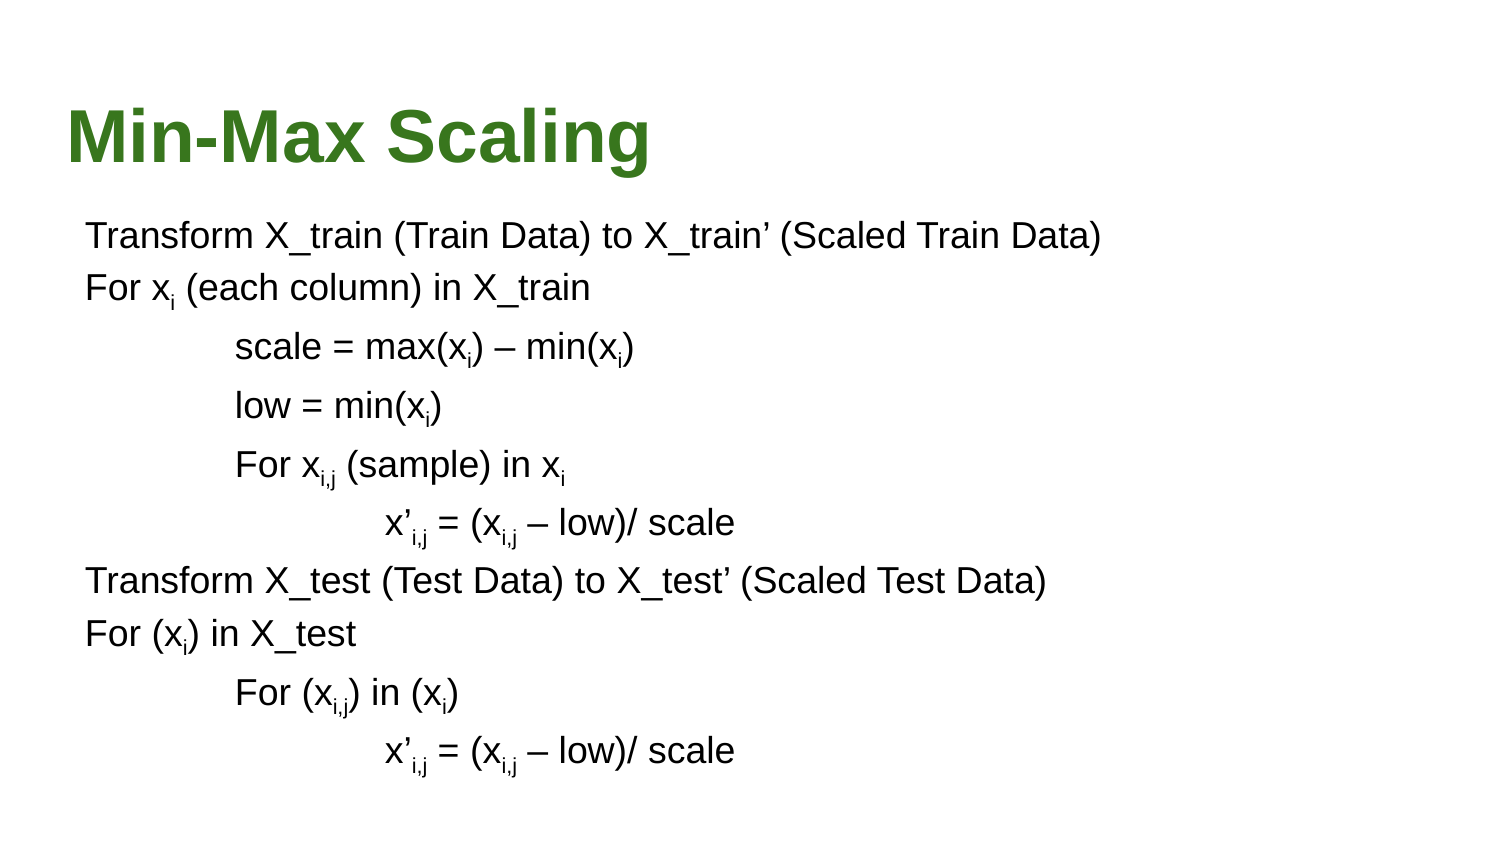

# Min-Max Scaling
Transform X_train (Train Data) to X_train’ (Scaled Train Data)
For xi (each column) in X_train
	scale = max(xi) – min(xi)
	low = min(xi)
	For xi,j (sample) in xi
		x’i,j = (xi,j – low)/ scale
Transform X_test (Test Data) to X_test’ (Scaled Test Data)
For (xi) in X_test
	For (xi,j) in (xi)
		x’i,j = (xi,j – low)/ scale

https://en.wikipedia.org/wiki/Feature_scaling